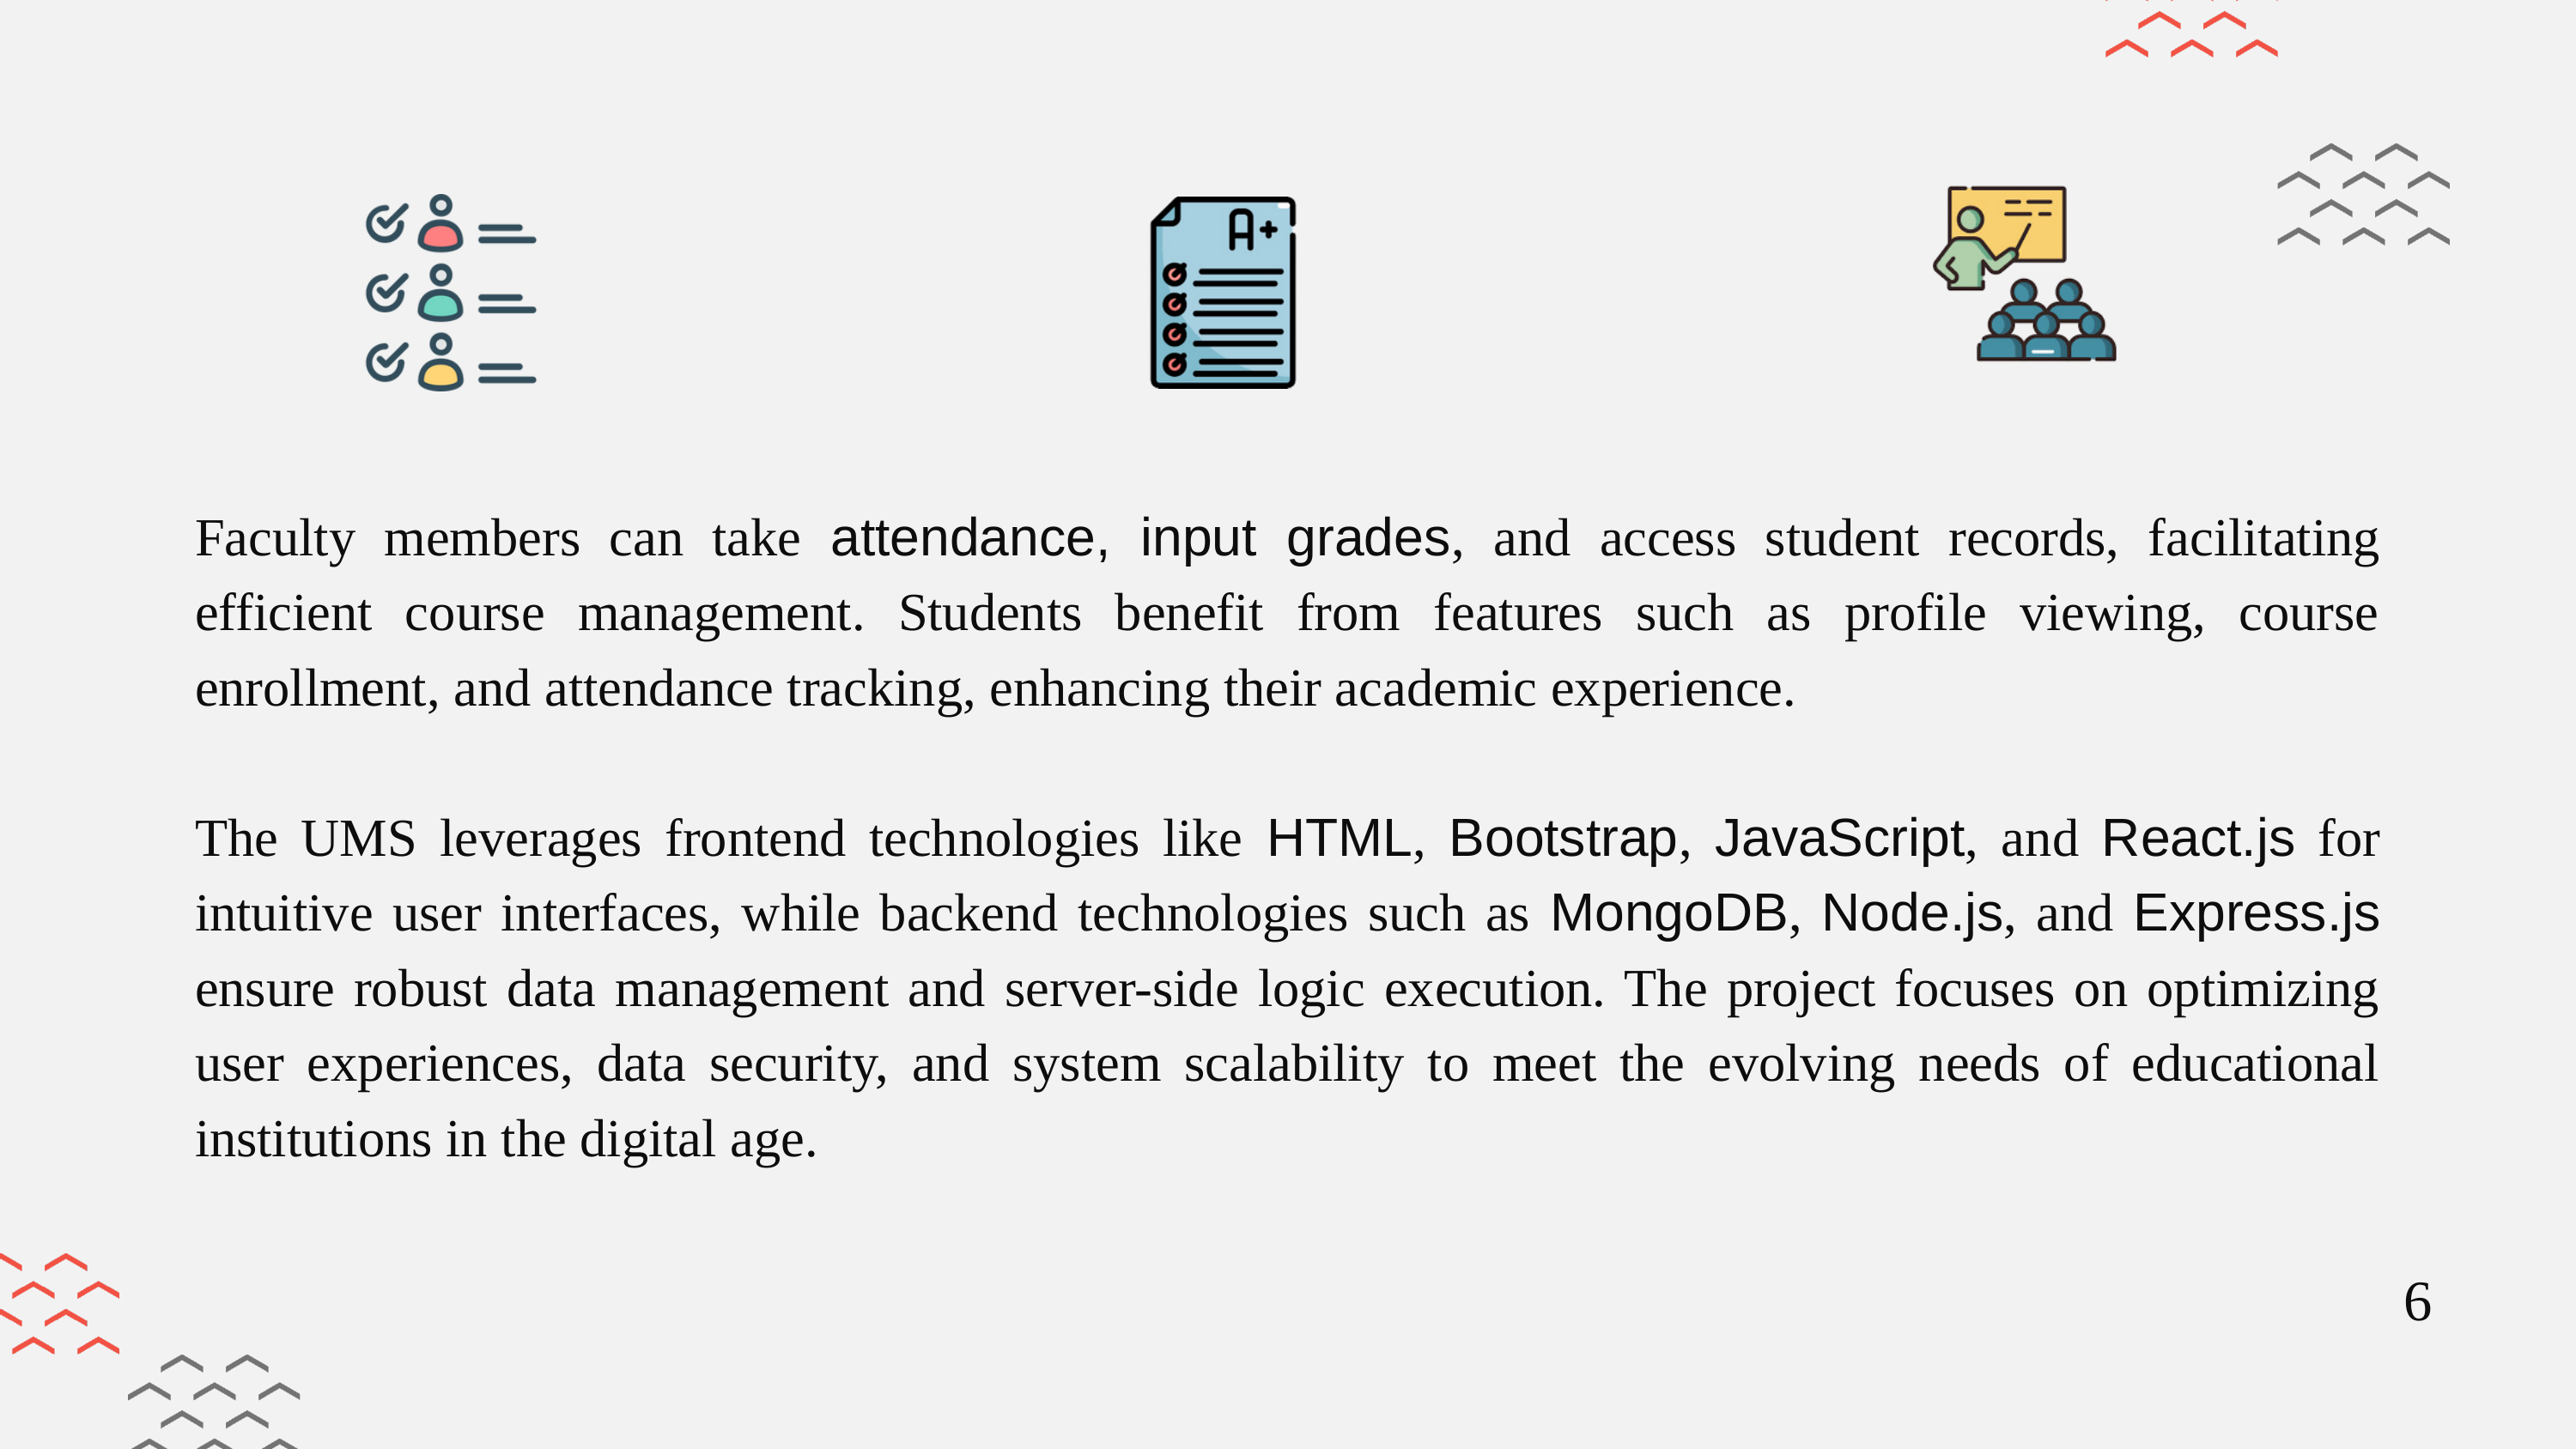

Faculty members can take attendance, input grades, and access student records, facilitating efficient course management. Students benefit from features such as profile viewing, course enrollment, and attendance tracking, enhancing their academic experience.

The UMS leverages frontend technologies like HTML, Bootstrap, JavaScript, and React.js for intuitive user interfaces, while backend technologies such as MongoDB, Node.js, and Express.js ensure robust data management and server-side logic execution. The project focuses on optimizing user experiences, data security, and system scalability to meet the evolving needs of educational institutions in the digital age.

6